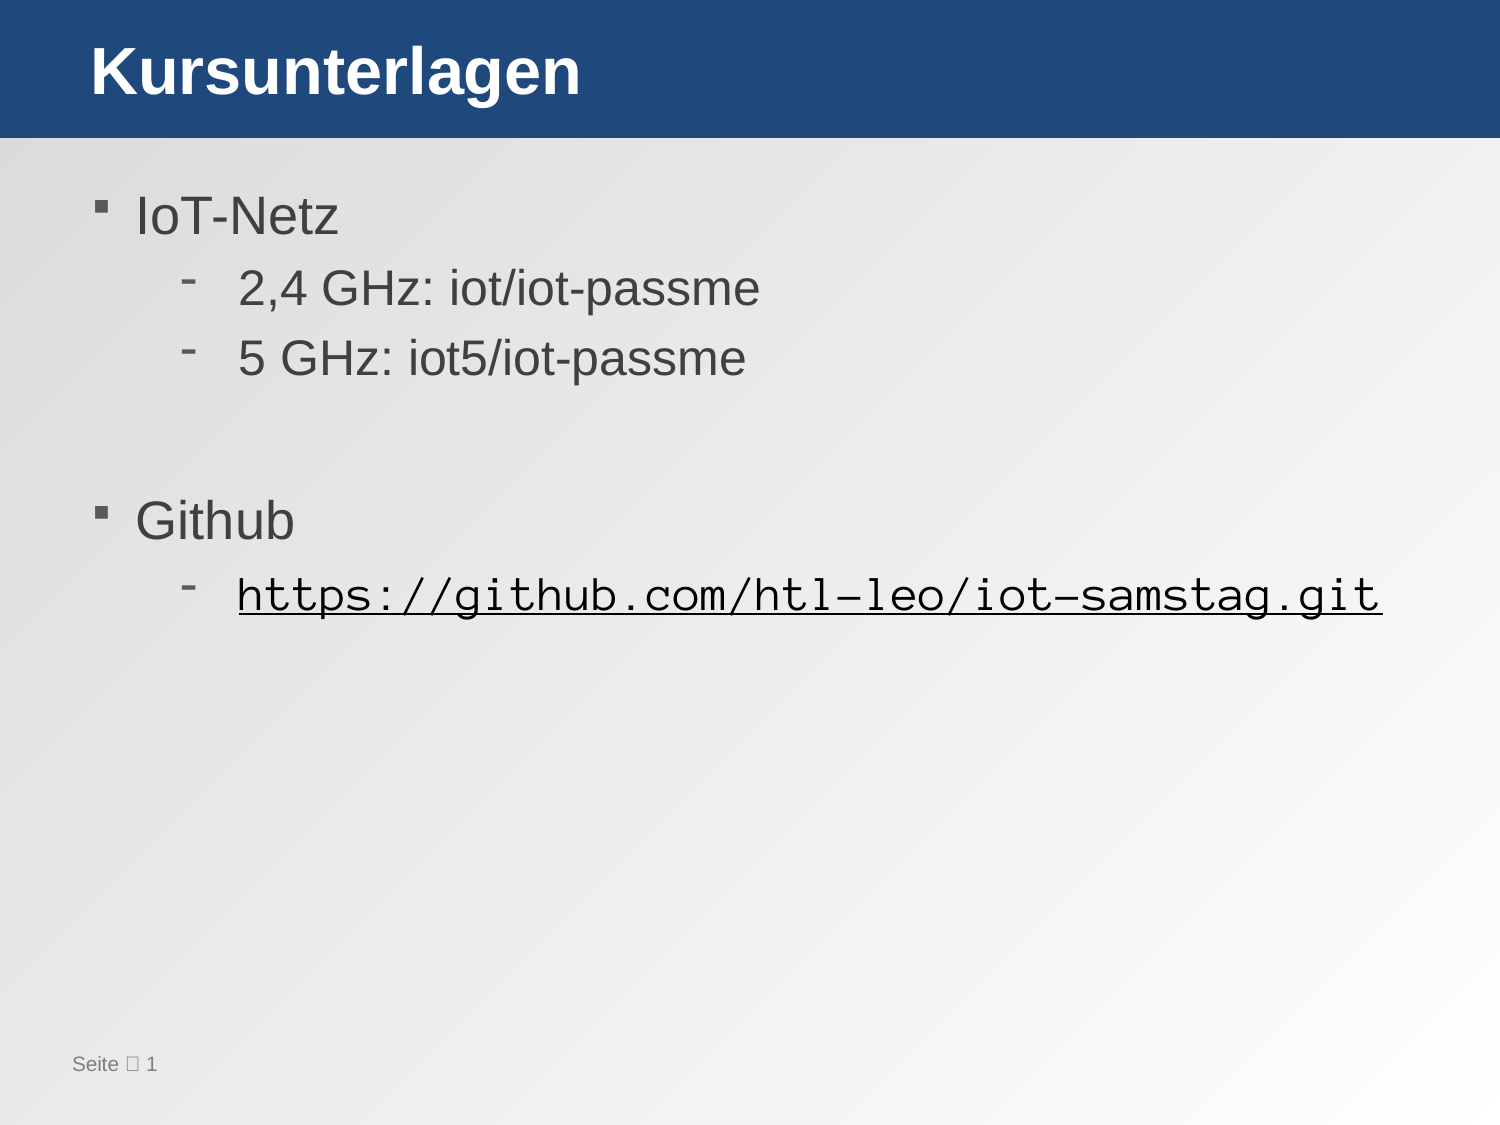

# Kursunterlagen
IoT-Netz
2,4 GHz: iot/iot-passme
5 GHz: iot5/iot-passme

Github
https://github.com/htl-leo/iot-samstag.git